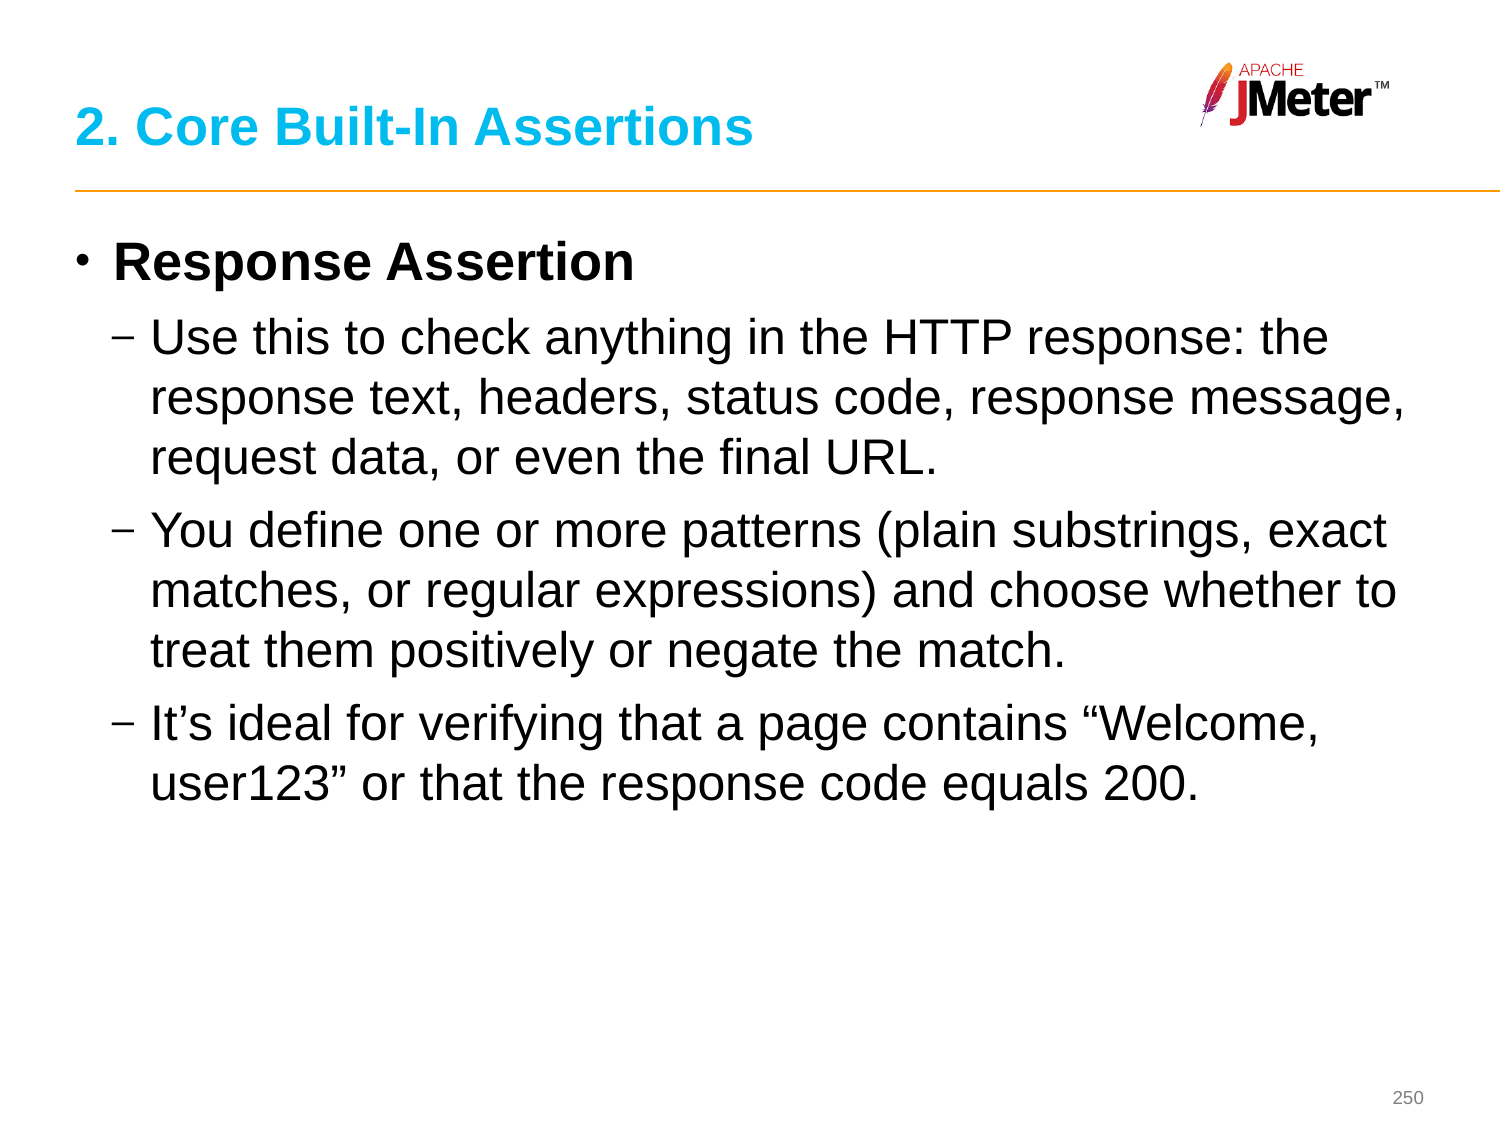

# 2. Core Built-In Assertions
Response Assertion
Use this to check anything in the HTTP response: the response text, headers, status code, response message, request data, or even the final URL.
You define one or more patterns (plain substrings, exact matches, or regular expressions) and choose whether to treat them positively or negate the match.
It’s ideal for verifying that a page contains “Welcome, user123” or that the response code equals 200.